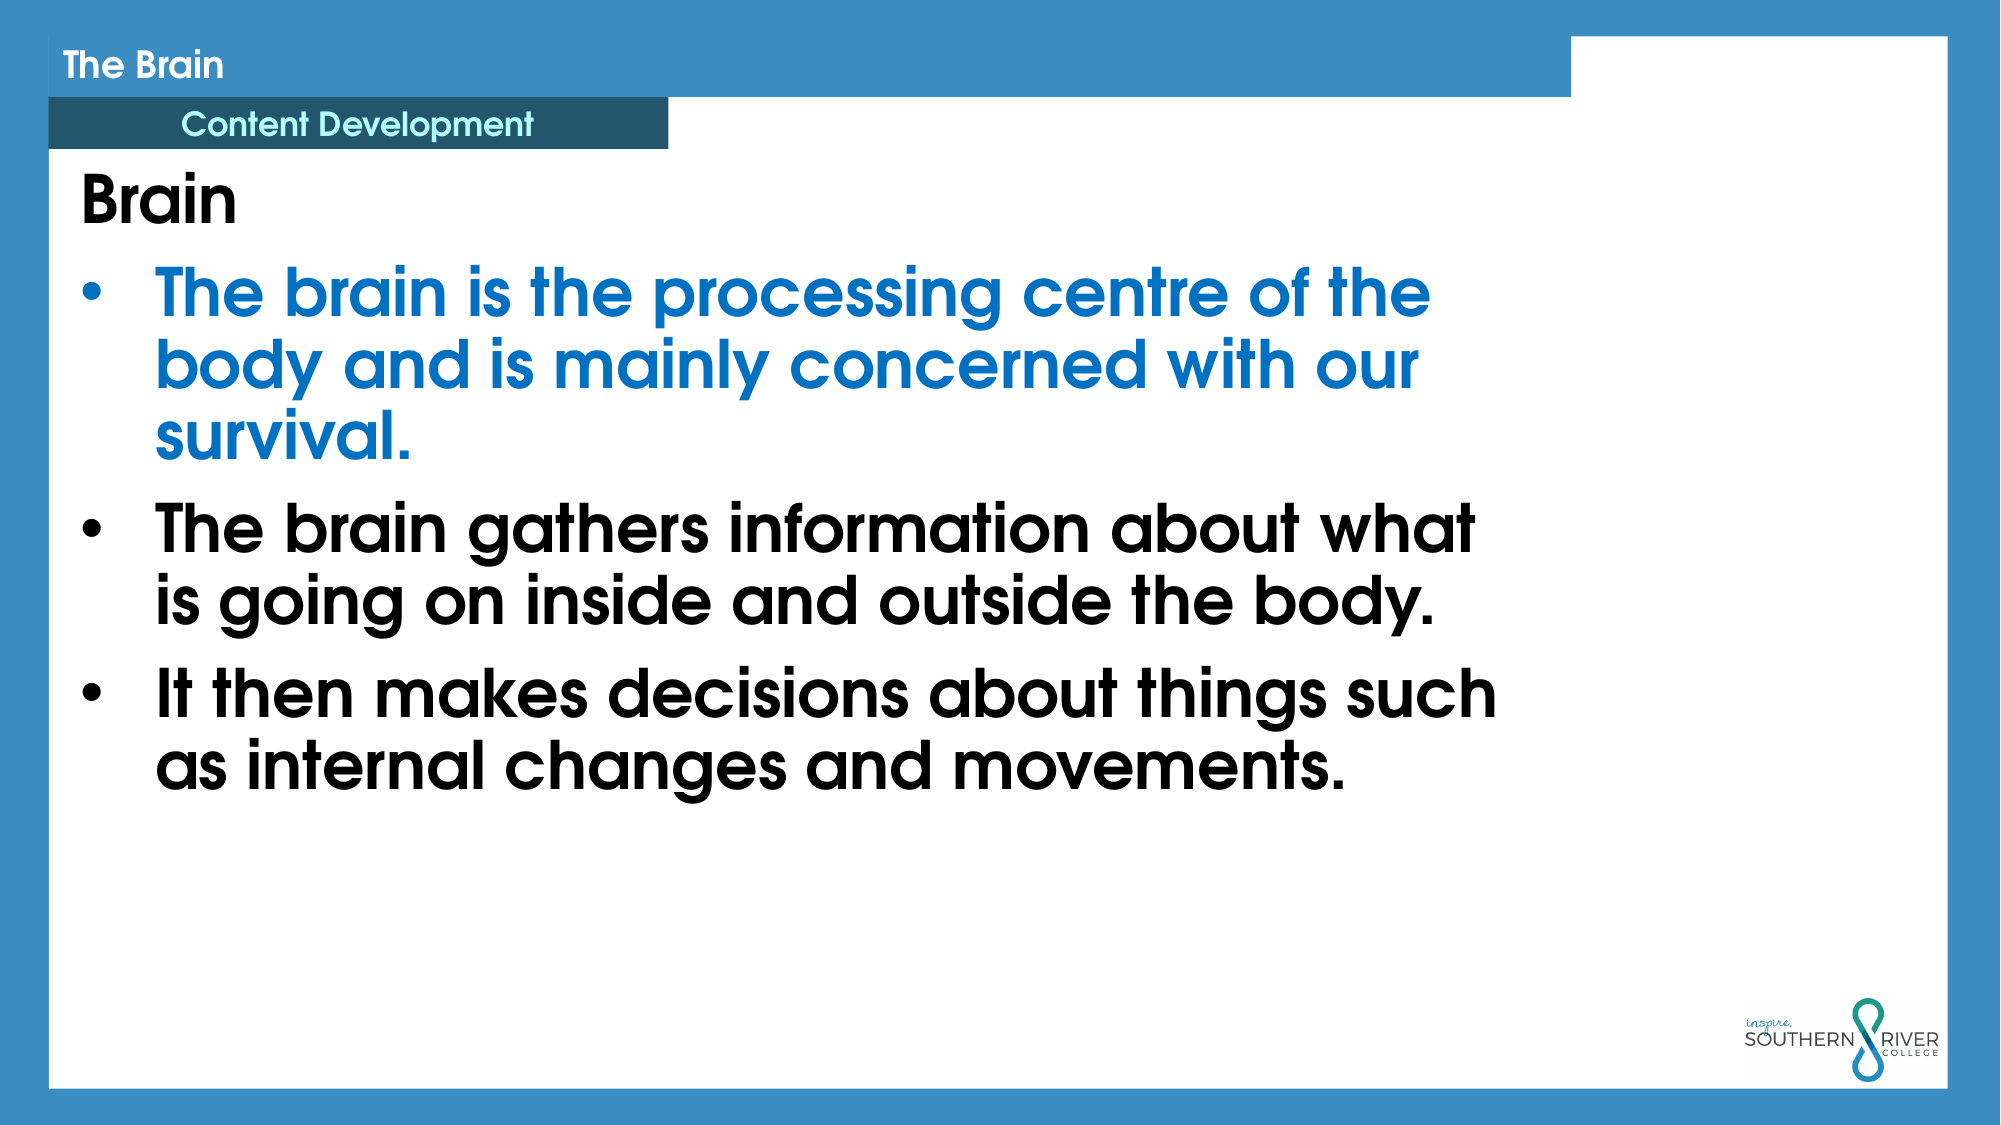

The Brain
Brain
The brain is the processing centre of the body and is mainly concerned with our survival.
The brain gathers information about what is going on inside and outside the body.
It then makes decisions about things such as internal changes and movements.